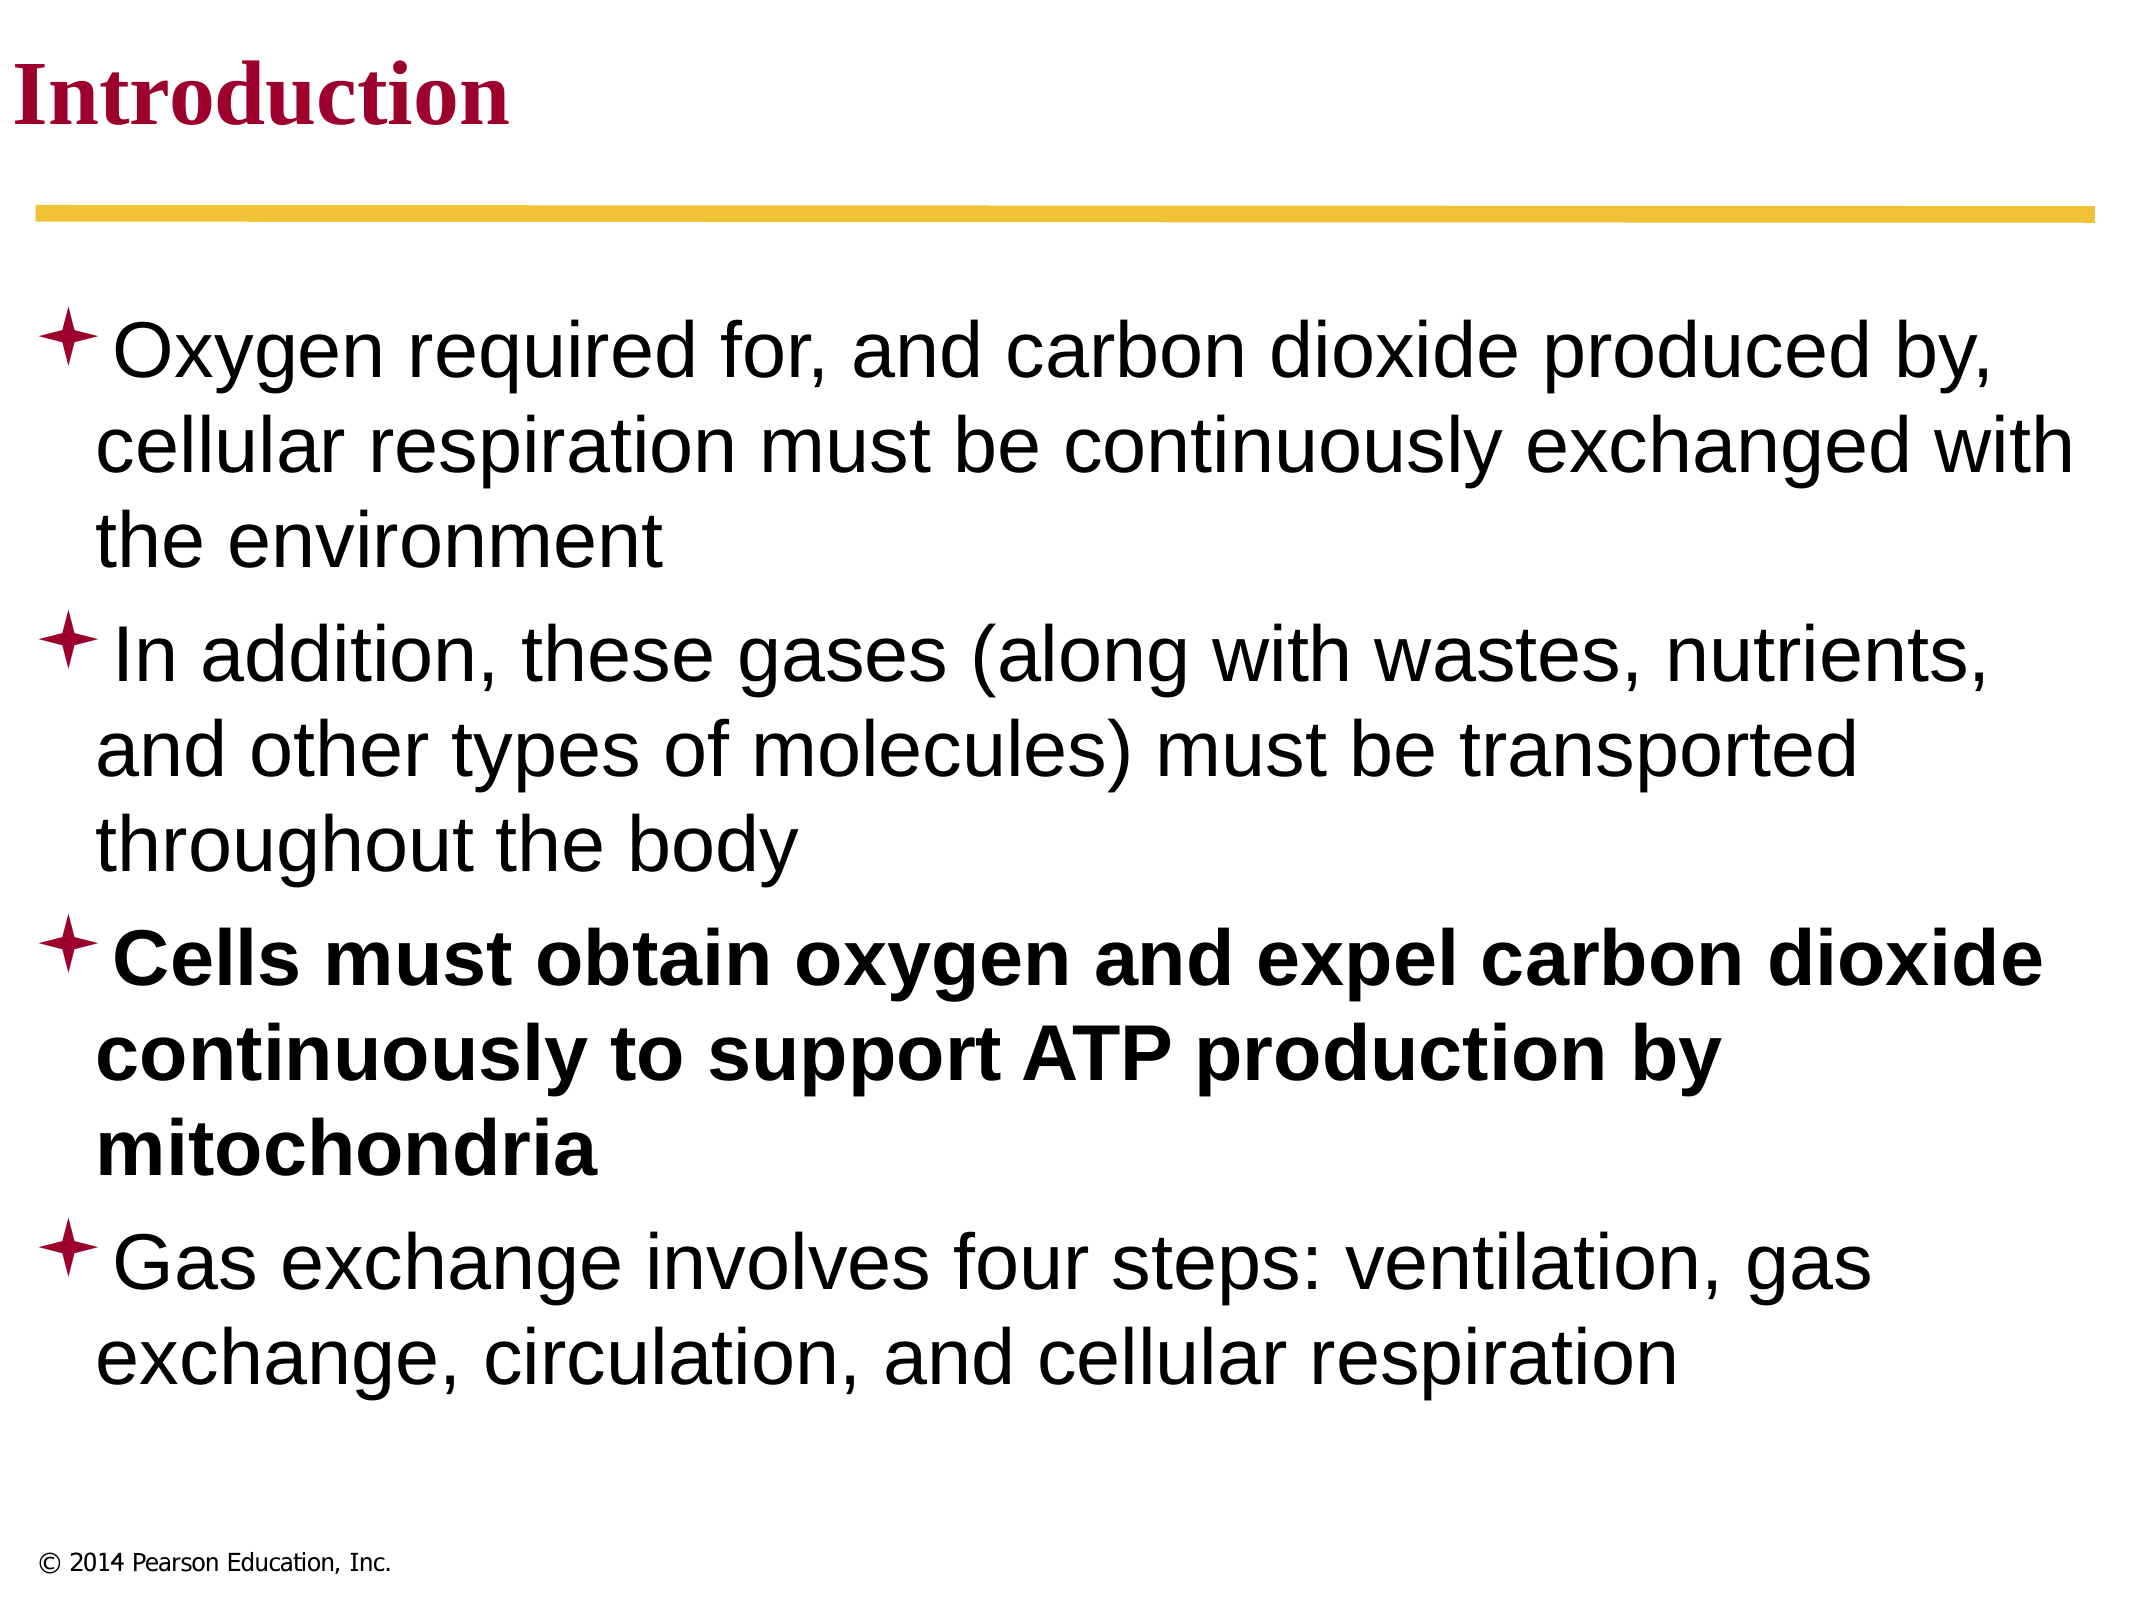

Introduction

Oxygen required for, and carbon dioxide produced by, cellular respiration must be continuously exchanged with the environment
In addition, these gases (along with wastes, nutrients, and other types of molecules) must be transported throughout the body
Cells must obtain oxygen and expel carbon dioxide continuously to support ATP production by mitochondria
Gas exchange involves four steps: ventilation, gas exchange, circulation, and cellular respiration